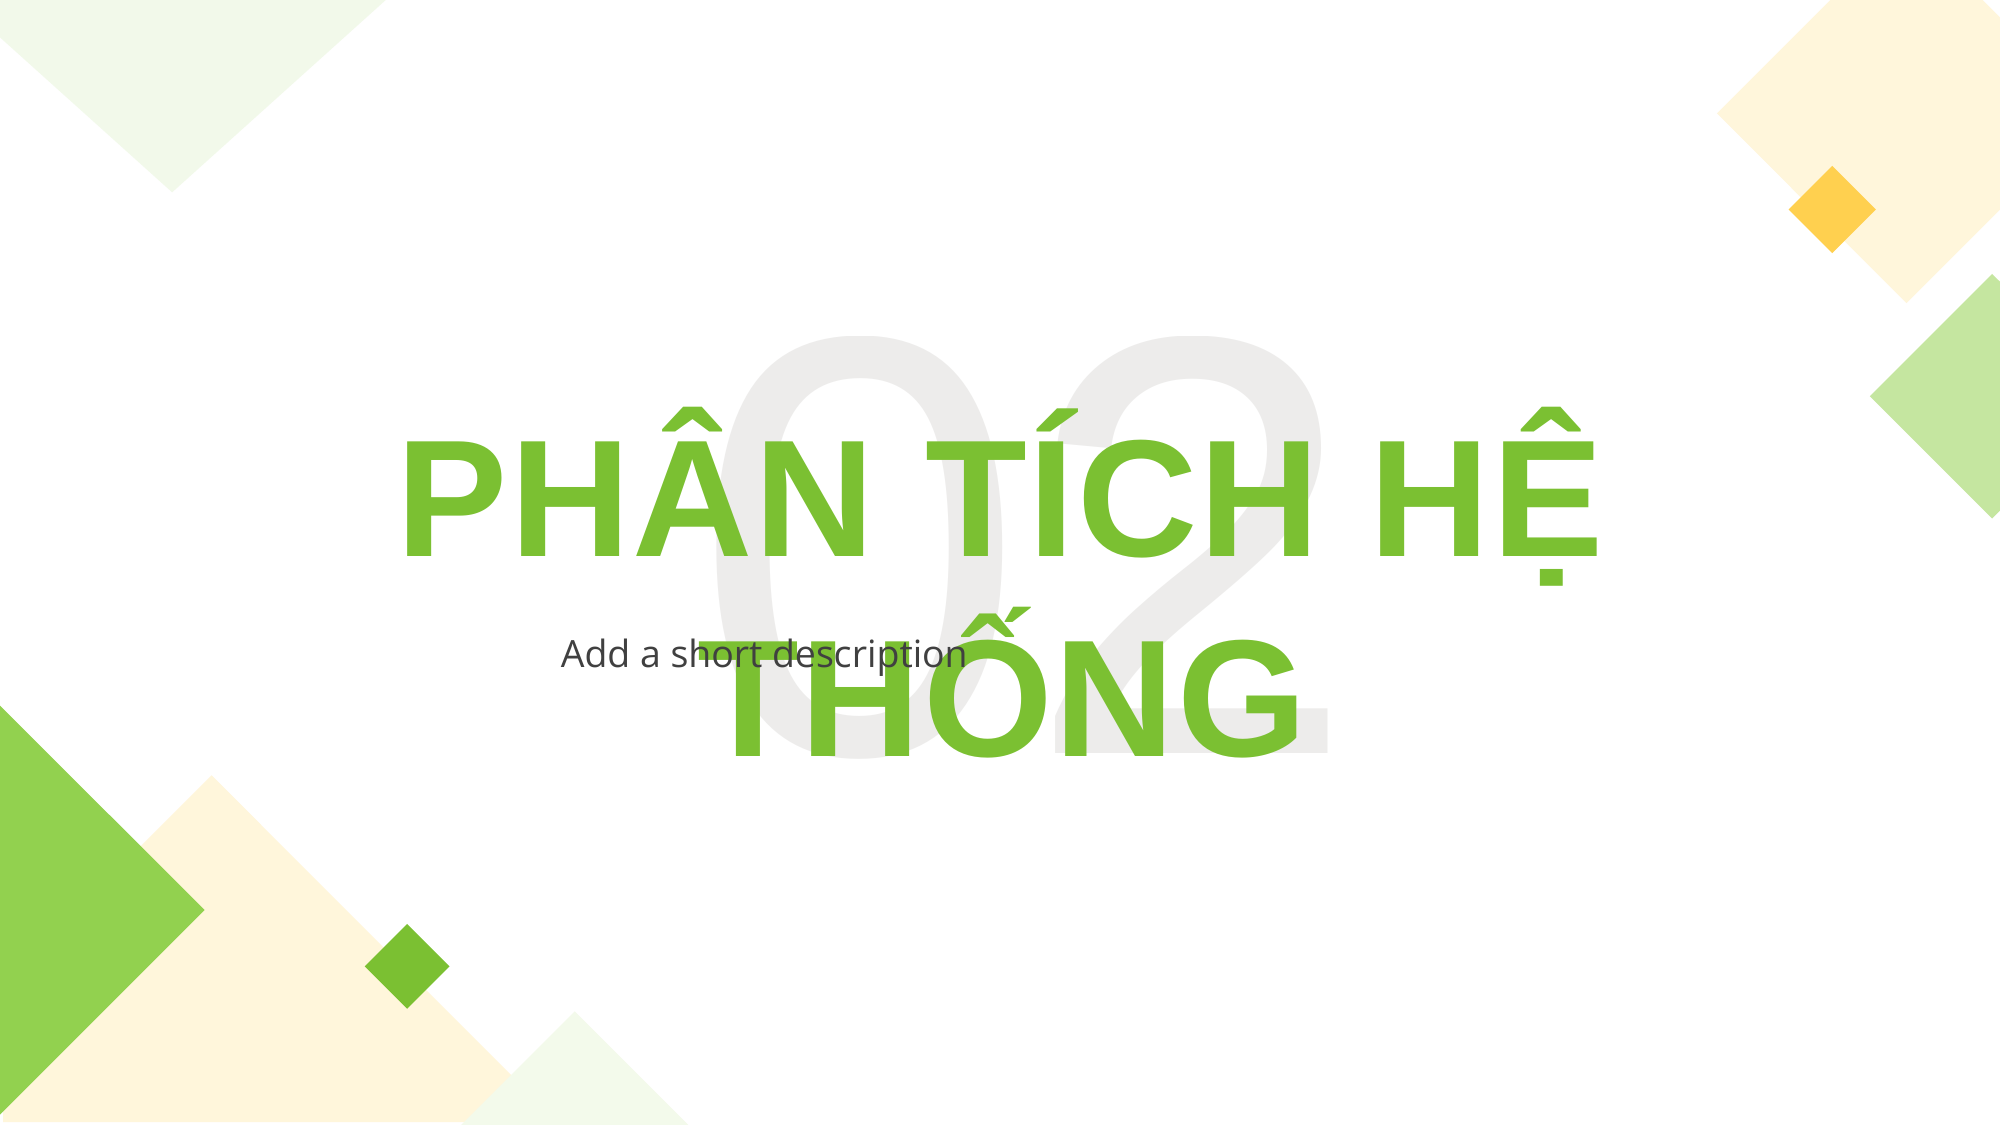

02

PHÂN TÍCH HỆ THỐNG
Add a short description